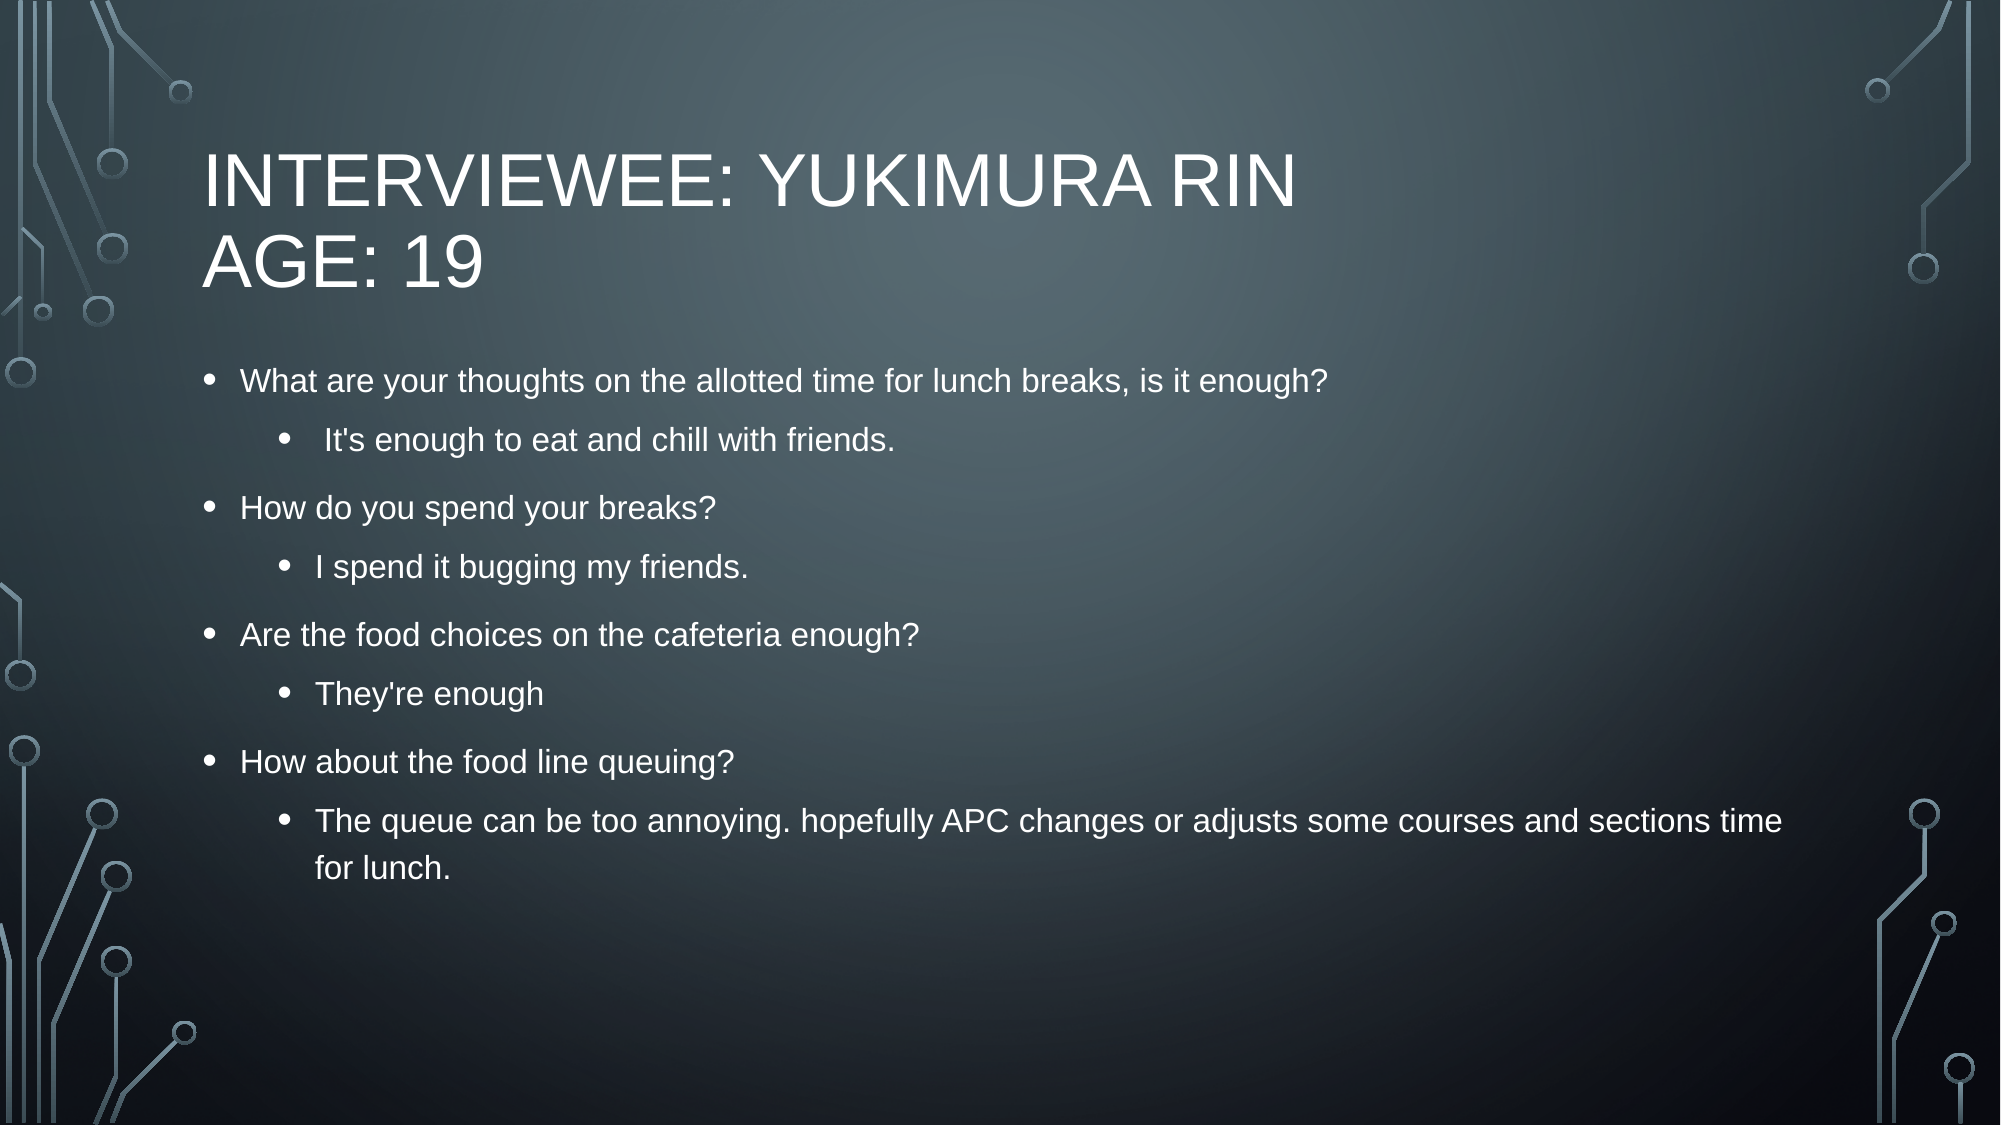

# Interviewee: Yukimura Rin Age: 19
What are your thoughts on the allotted time for lunch breaks, is it enough?
 It's enough to eat and chill with friends.
How do you spend your breaks?
I spend it bugging my friends.
Are the food choices on the cafeteria enough?
They're enough
How about the food line queuing?
The queue can be too annoying. hopefully APC changes or adjusts some courses and sections time for lunch.